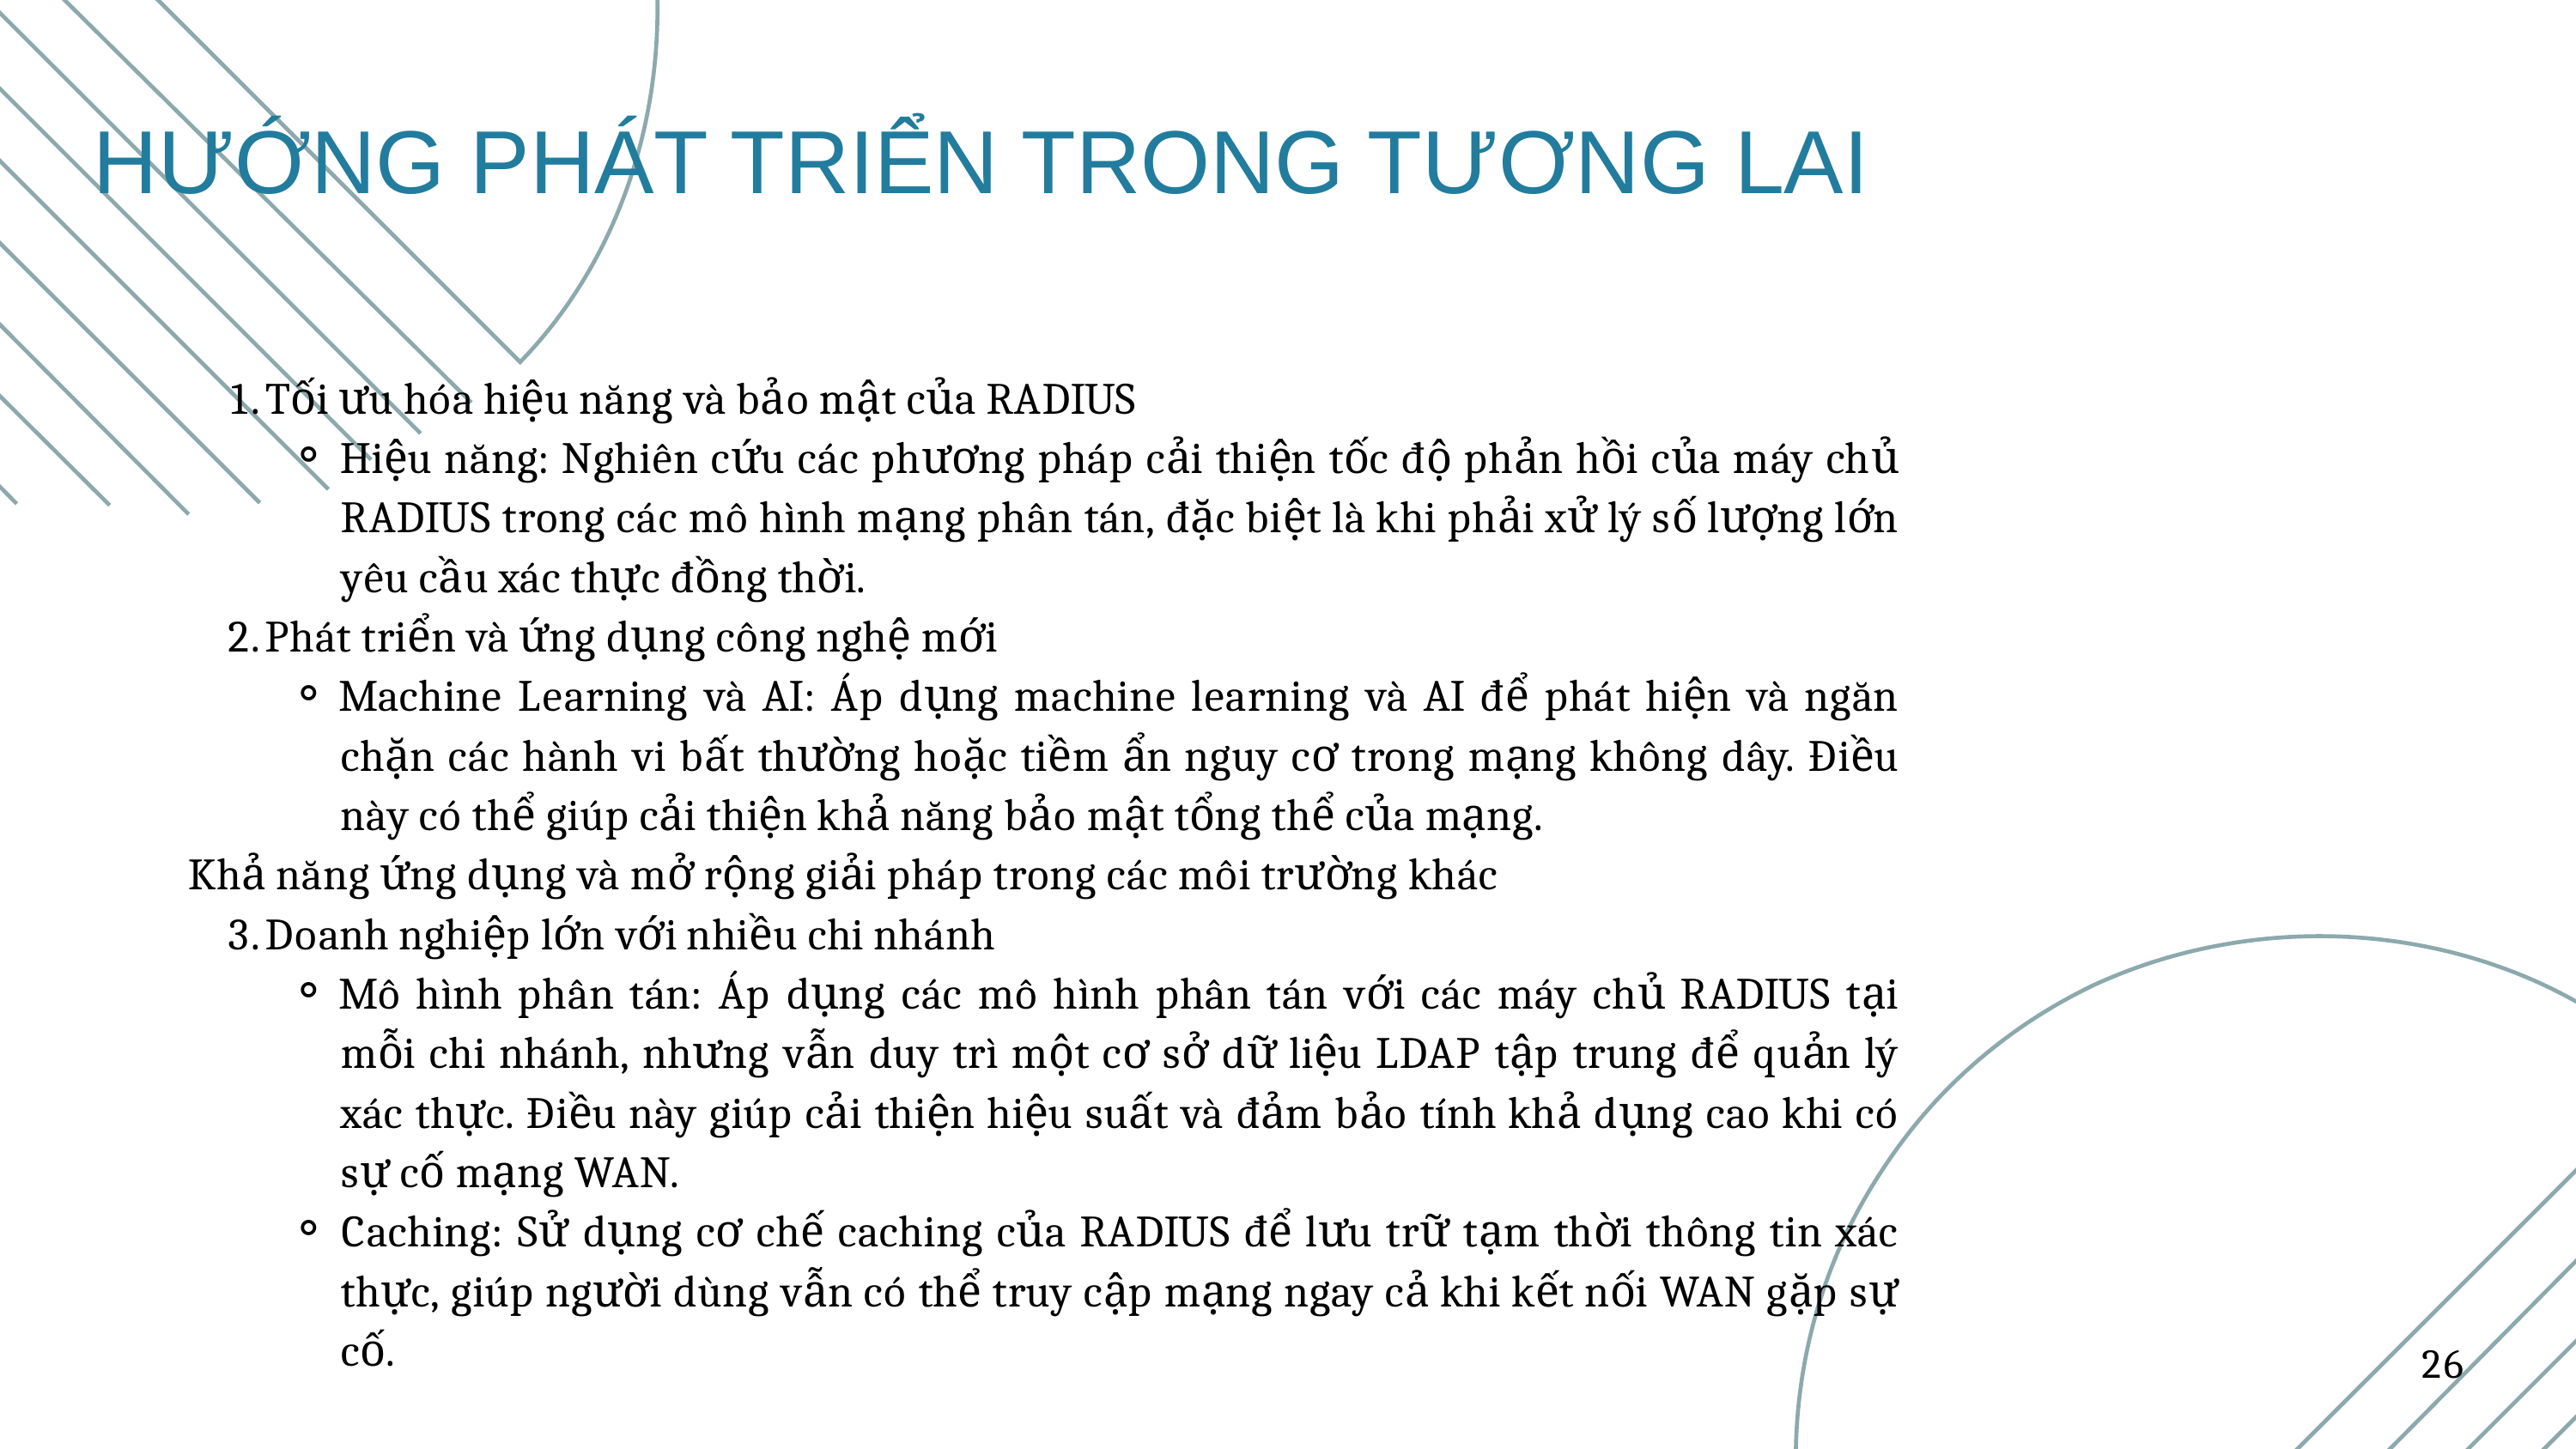

HƯỚNG PHÁT TRIỂN TRONG TƯƠNG LAI
Tối ưu hóa hiệu năng và bảo mật của RADIUS
Hiệu năng: Nghiên cứu các phương pháp cải thiện tốc độ phản hồi của máy chủ RADIUS trong các mô hình mạng phân tán, đặc biệt là khi phải xử lý số lượng lớn yêu cầu xác thực đồng thời.
Phát triển và ứng dụng công nghệ mới
Machine Learning và AI: Áp dụng machine learning và AI để phát hiện và ngăn chặn các hành vi bất thường hoặc tiềm ẩn nguy cơ trong mạng không dây. Điều này có thể giúp cải thiện khả năng bảo mật tổng thể của mạng.
Khả năng ứng dụng và mở rộng giải pháp trong các môi trường khác
Doanh nghiệp lớn với nhiều chi nhánh
Mô hình phân tán: Áp dụng các mô hình phân tán với các máy chủ RADIUS tại mỗi chi nhánh, nhưng vẫn duy trì một cơ sở dữ liệu LDAP tập trung để quản lý xác thực. Điều này giúp cải thiện hiệu suất và đảm bảo tính khả dụng cao khi có sự cố mạng WAN​​.
Caching: Sử dụng cơ chế caching của RADIUS để lưu trữ tạm thời thông tin xác thực, giúp người dùng vẫn có thể truy cập mạng ngay cả khi kết nối WAN gặp sự cố​​.

26